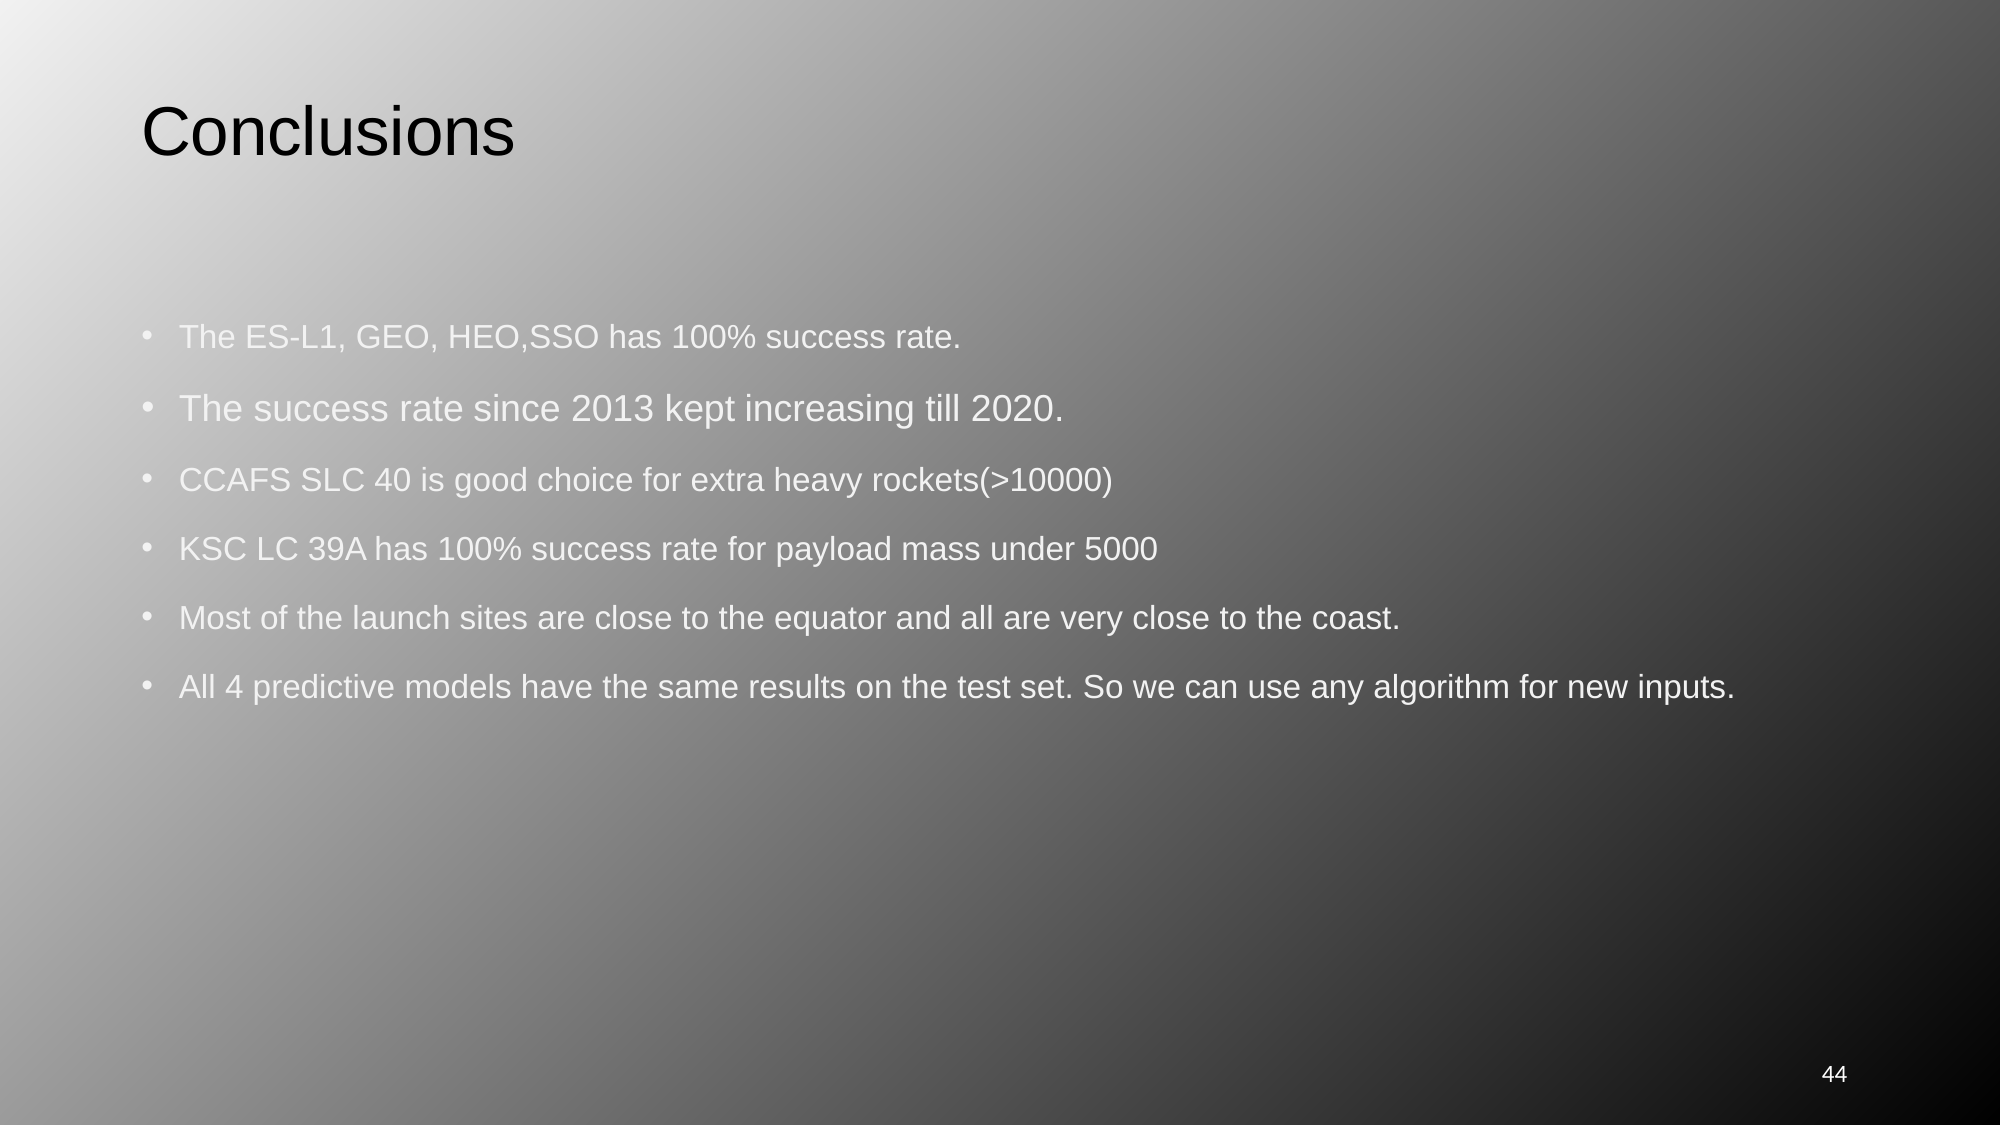

Conclusions
The ES-L1, GEO, HEO,SSO has 100% success rate.
The success rate since 2013 kept increasing till 2020.
CCAFS SLC 40 is good choice for extra heavy rockets(>10000)
KSC LC 39A has 100% success rate for payload mass under 5000
Most of the launch sites are close to the equator and all are very close to the coast.
All 4 predictive models have the same results on the test set. So we can use any algorithm for new inputs.

44